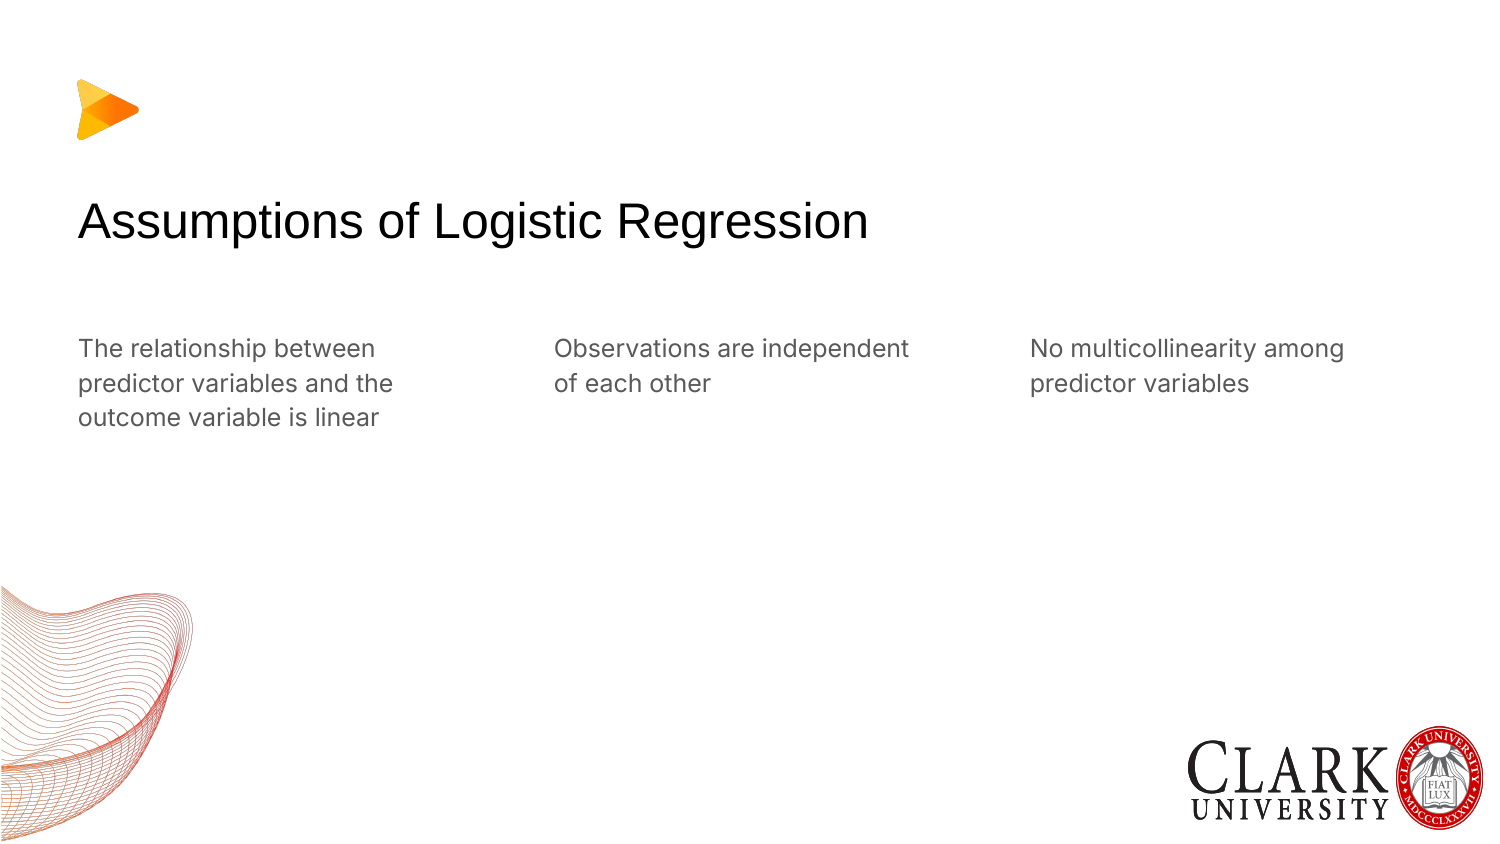

# Assumptions of Logistic Regression
The relationship between predictor variables and the outcome variable is linear
Observations are independent of each other
No multicollinearity among predictor variables